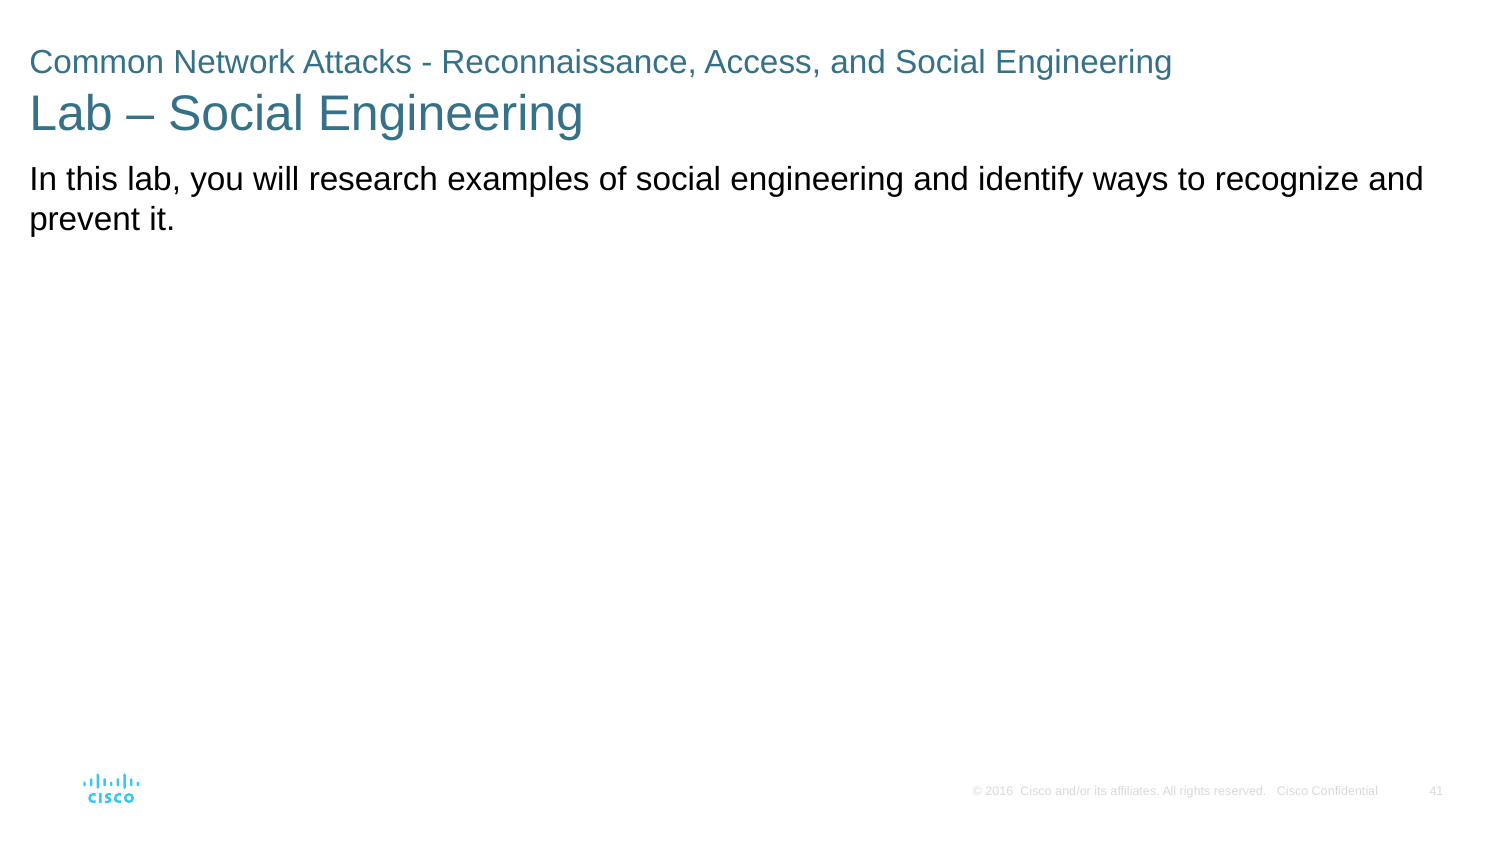

# Common Network Attacks - Reconnaissance, Access, and Social Engineering Lab – Social Engineering
In this lab, you will research examples of social engineering and identify ways to recognize and prevent it.